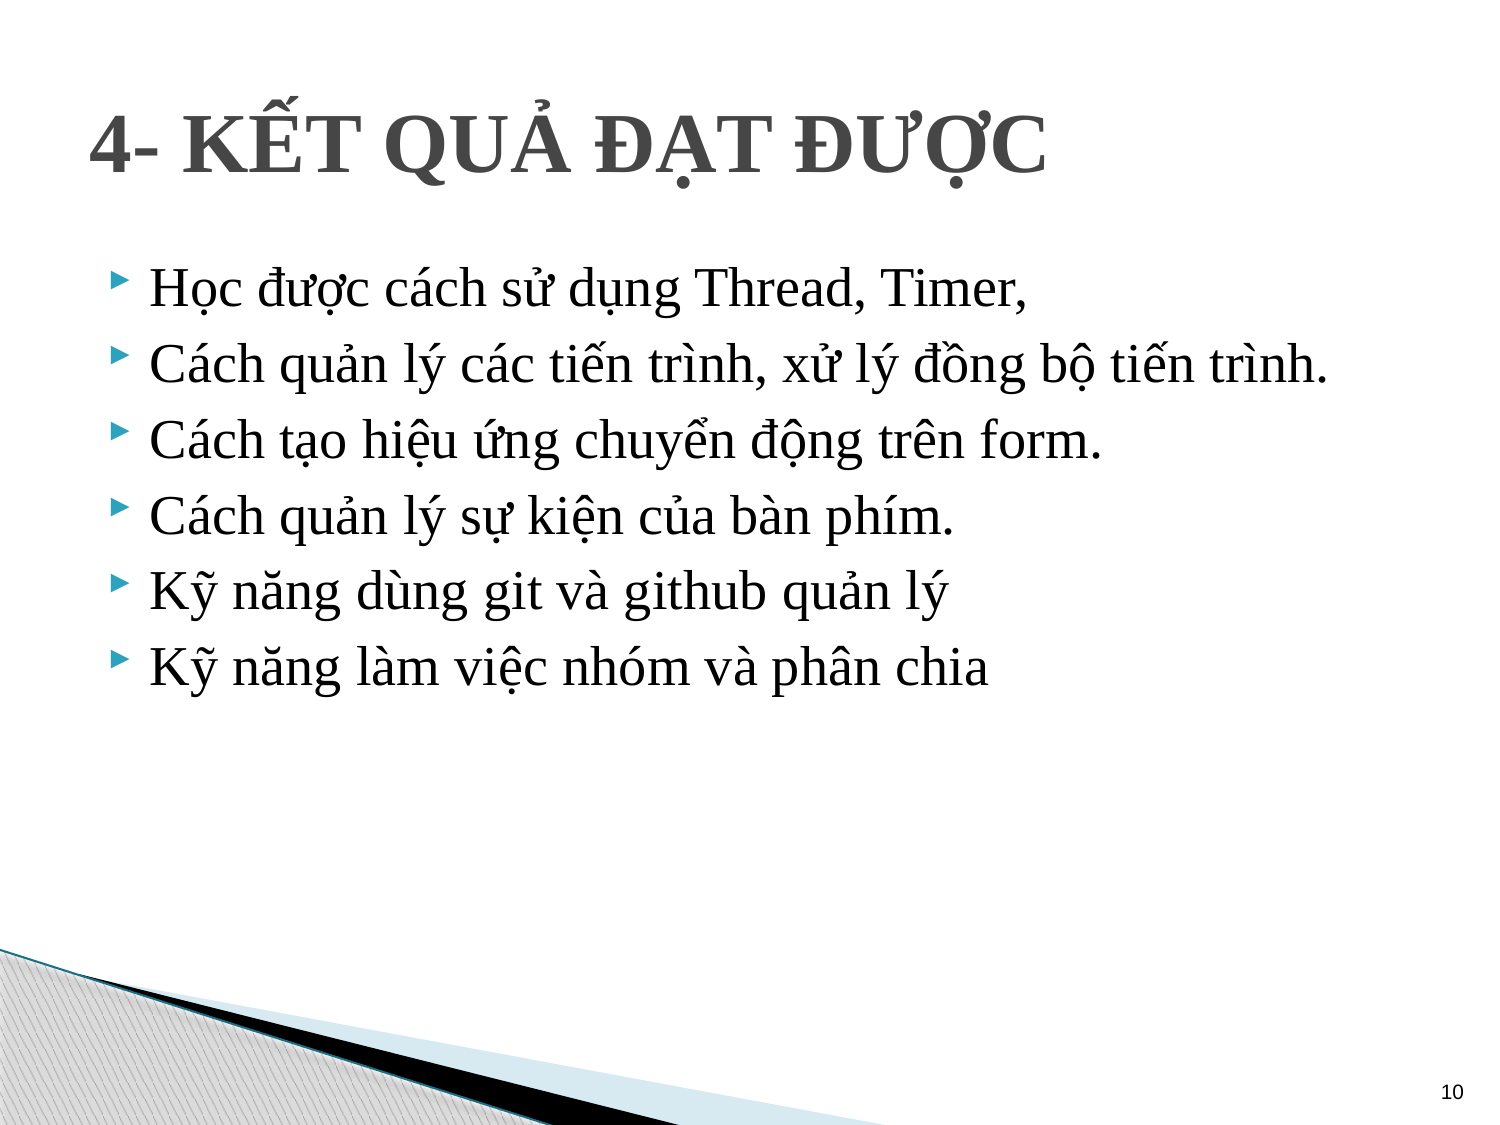

# 4- KẾT QUẢ ĐẠT ĐƯỢC
Học được cách sử dụng Thread, Timer,
Cách quản lý các tiến trình, xử lý đồng bộ tiến trình.
Cách tạo hiệu ứng chuyển động trên form.
Cách quản lý sự kiện của bàn phím.
Kỹ năng dùng git và github quản lý
Kỹ năng làm việc nhóm và phân chia

10